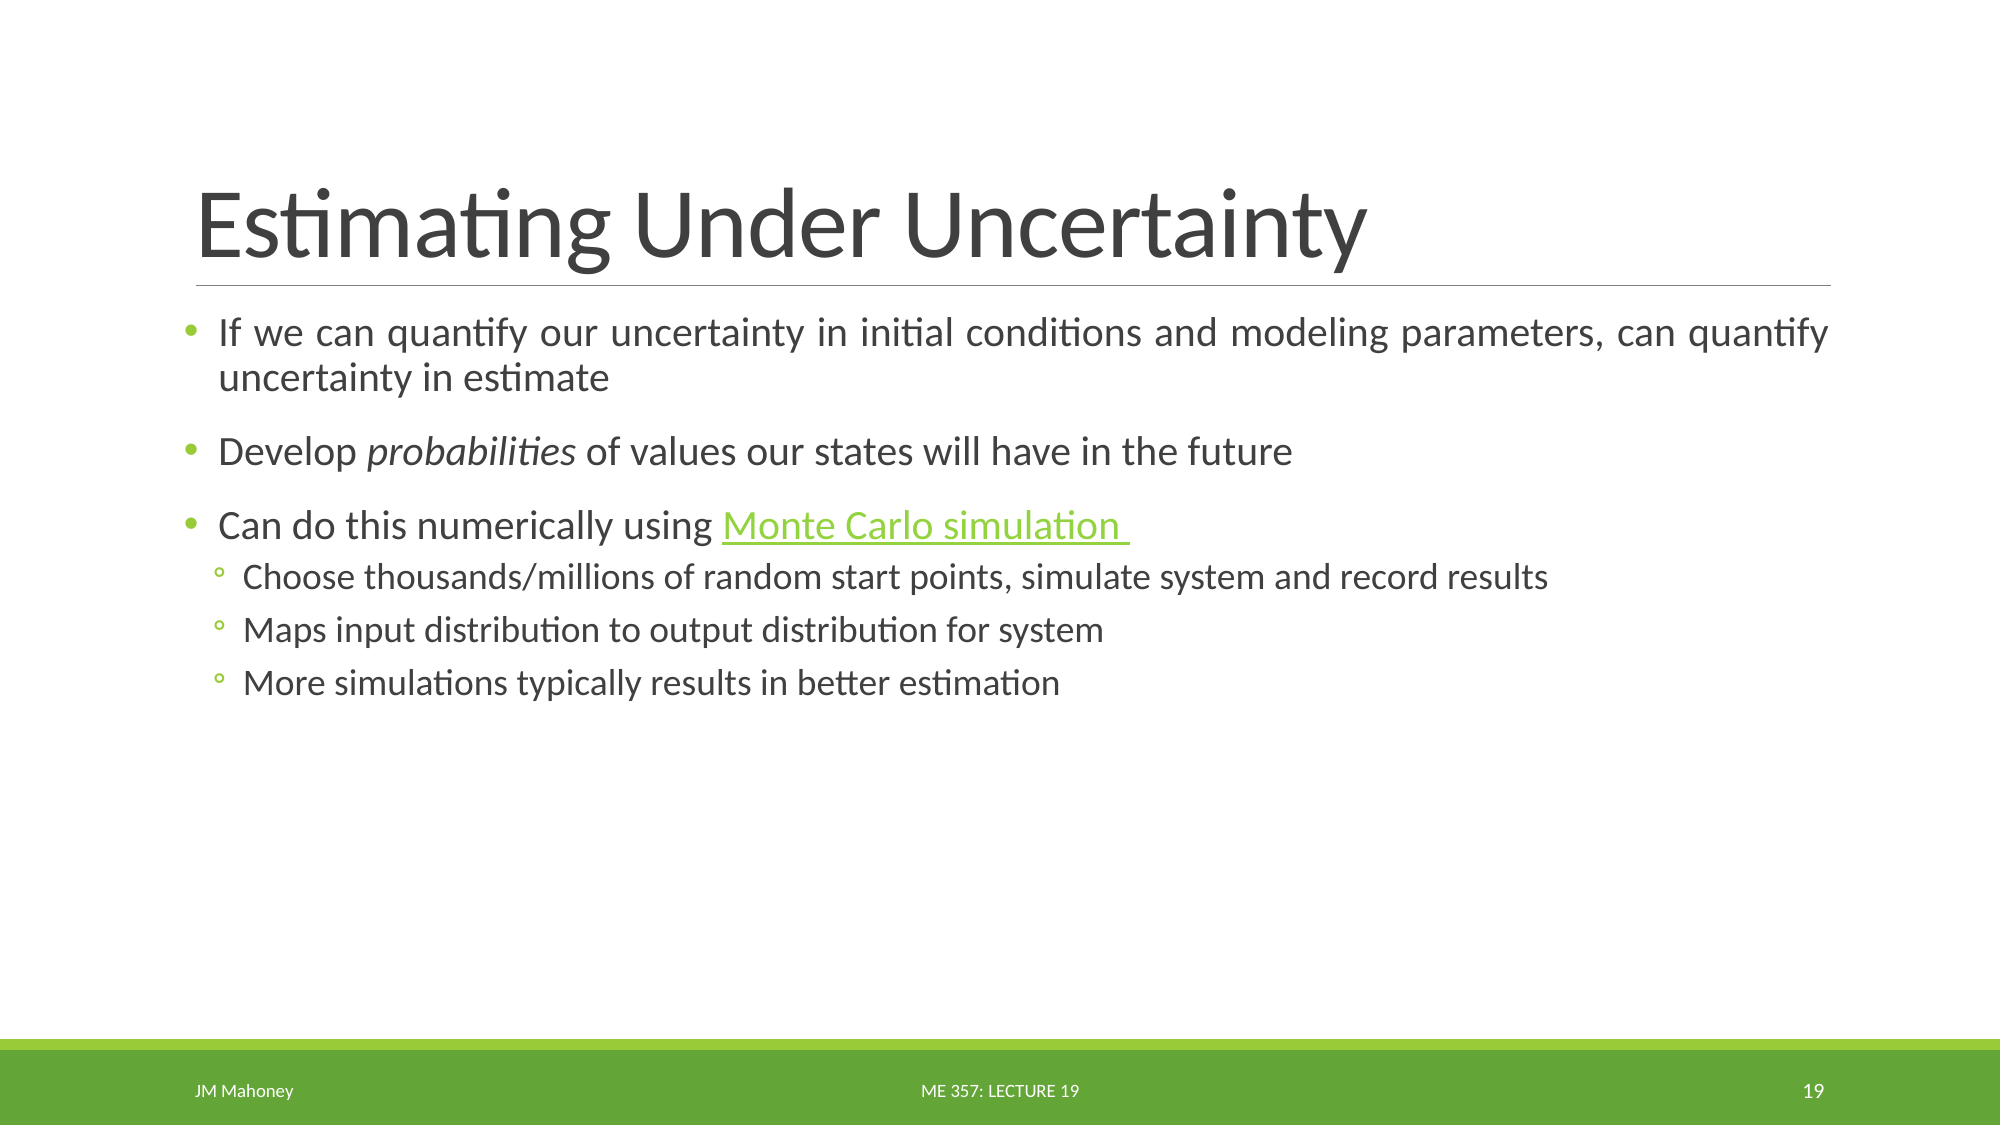

# Estimating Under Uncertainty
If we can quantify our uncertainty in initial conditions and modeling parameters, can quantify uncertainty in estimate
Develop probabilities of values our states will have in the future
Can do this numerically using Monte Carlo simulation
Choose thousands/millions of random start points, simulate system and record results
Maps input distribution to output distribution for system
More simulations typically results in better estimation

JM Mahoney
ME 357: Lecture 19
19